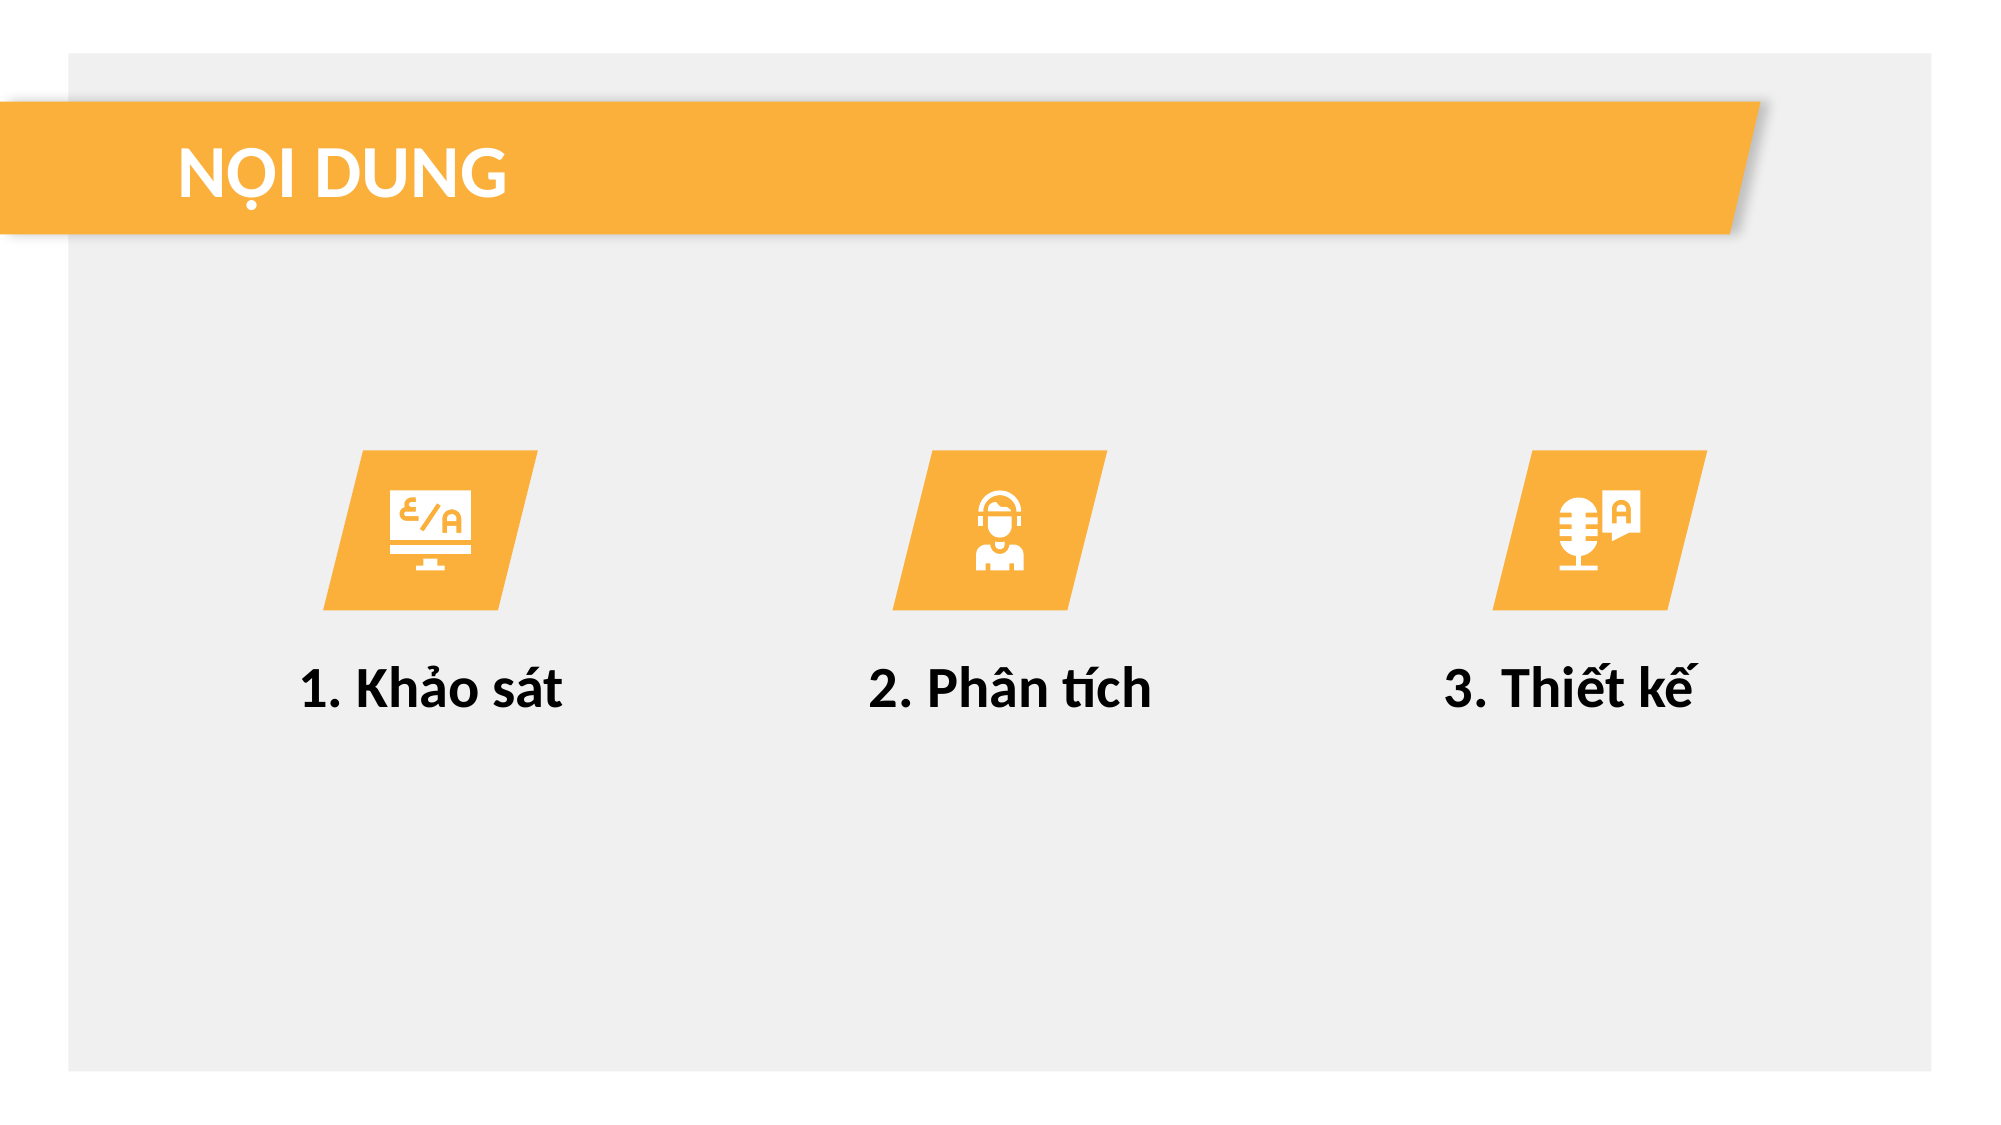

# NỘI DUNG

1. Khảo sát
2. Phân tích
3. Thiết kế